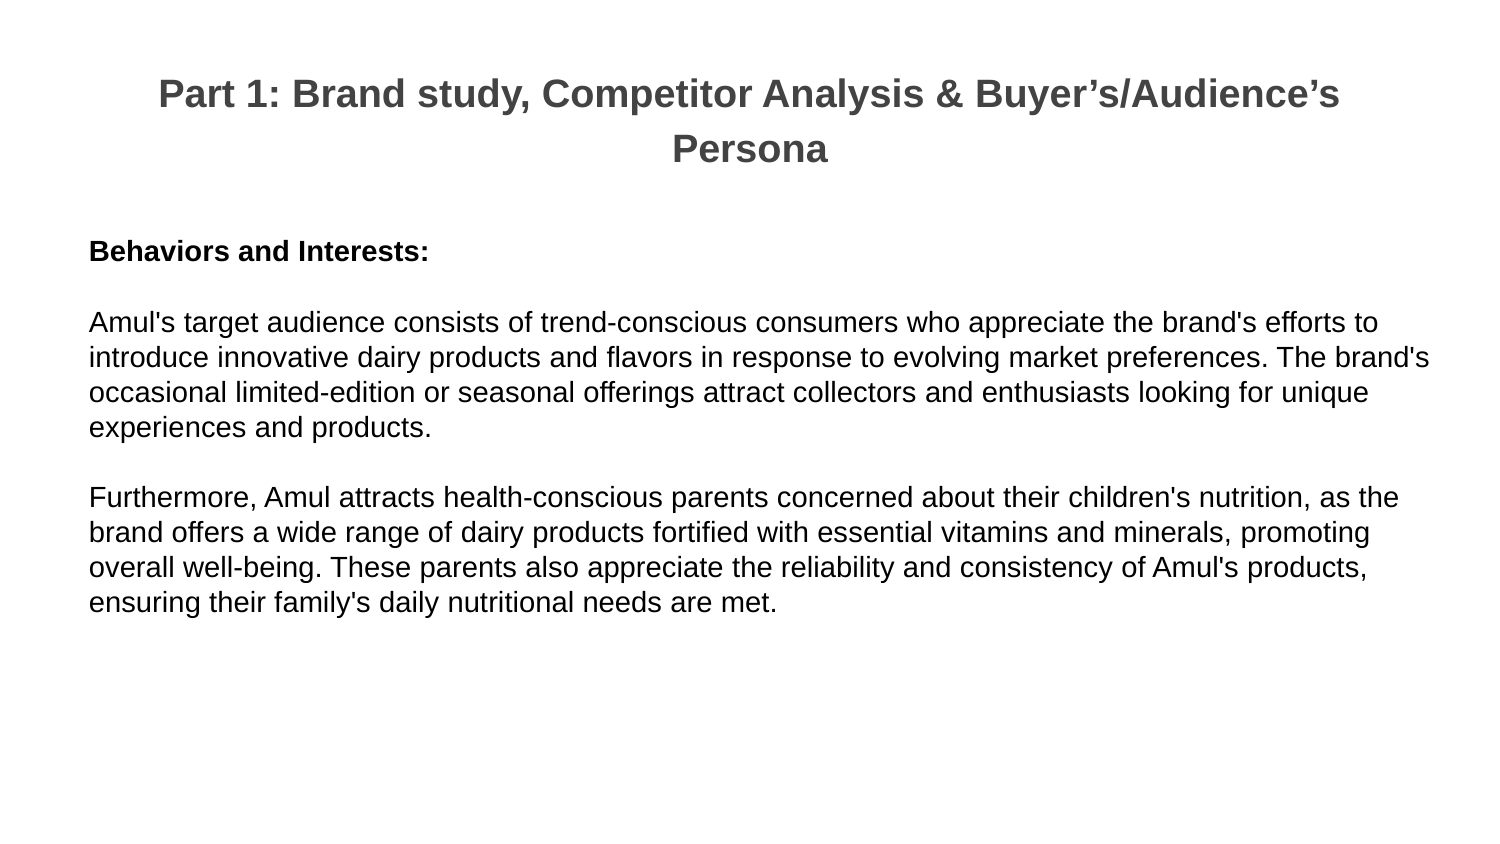

Part 1: Brand study, Competitor Analysis & Buyer’s/Audience’s Persona
# Behaviors and Interests: Amul's target audience consists of trend-conscious consumers who appreciate the brand's efforts to introduce innovative dairy products and flavors in response to evolving market preferences. The brand's occasional limited-edition or seasonal offerings attract collectors and enthusiasts looking for unique experiences and products. Furthermore, Amul attracts health-conscious parents concerned about their children's nutrition, as the brand offers a wide range of dairy products fortified with essential vitamins and minerals, promoting overall well-being. These parents also appreciate the reliability and consistency of Amul's products, ensuring their family's daily nutritional needs are met.